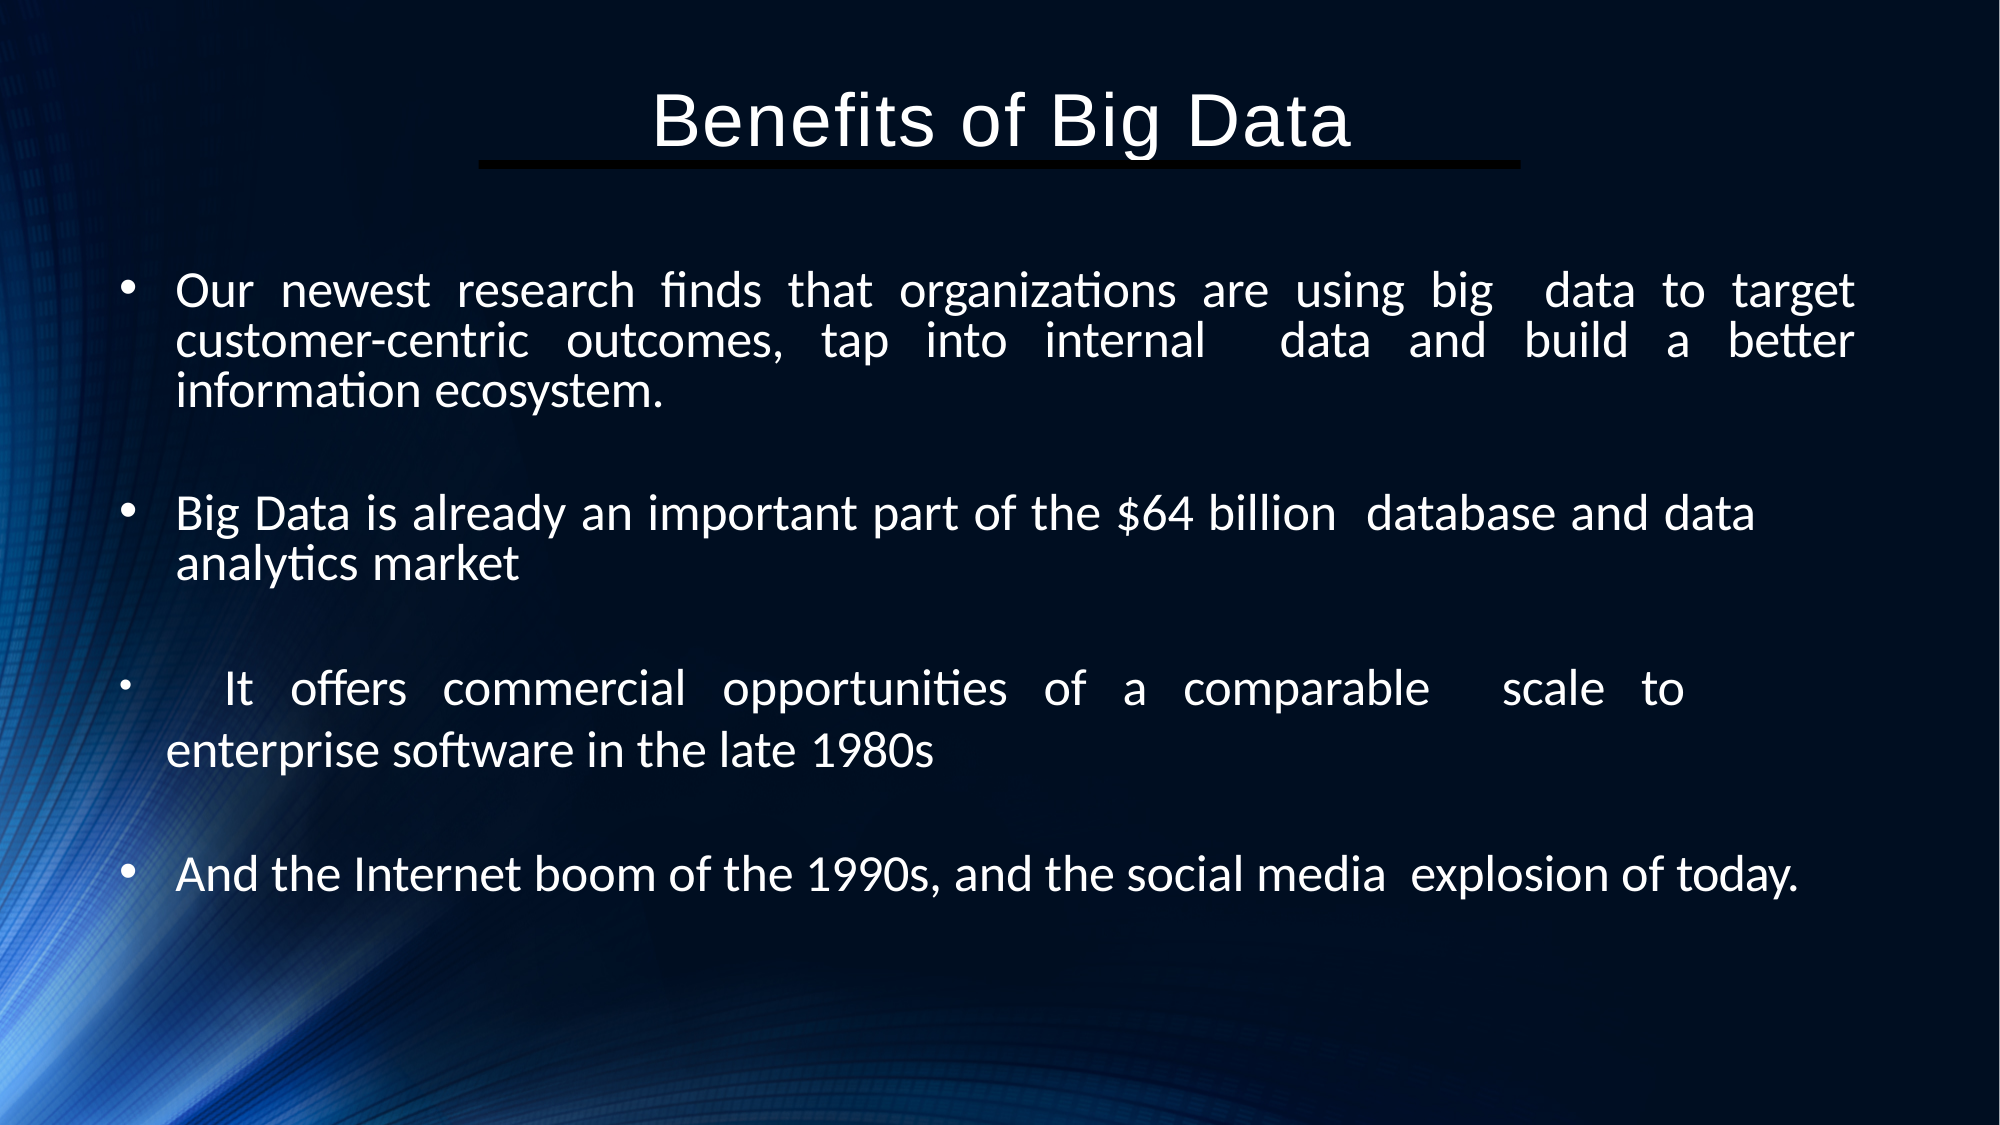

# Benefits of Big Data

Our newest research finds that organizations are using big  data to target customer-centric outcomes, tap into internal  data and build a better information ecosystem.

Big Data is already an important part of the $64 billion  database and data analytics market

	It offers commercial opportunities of a comparable  scale to enterprise software in the late 1980s

And the Internet boom of the 1990s, and the social media  explosion of today.